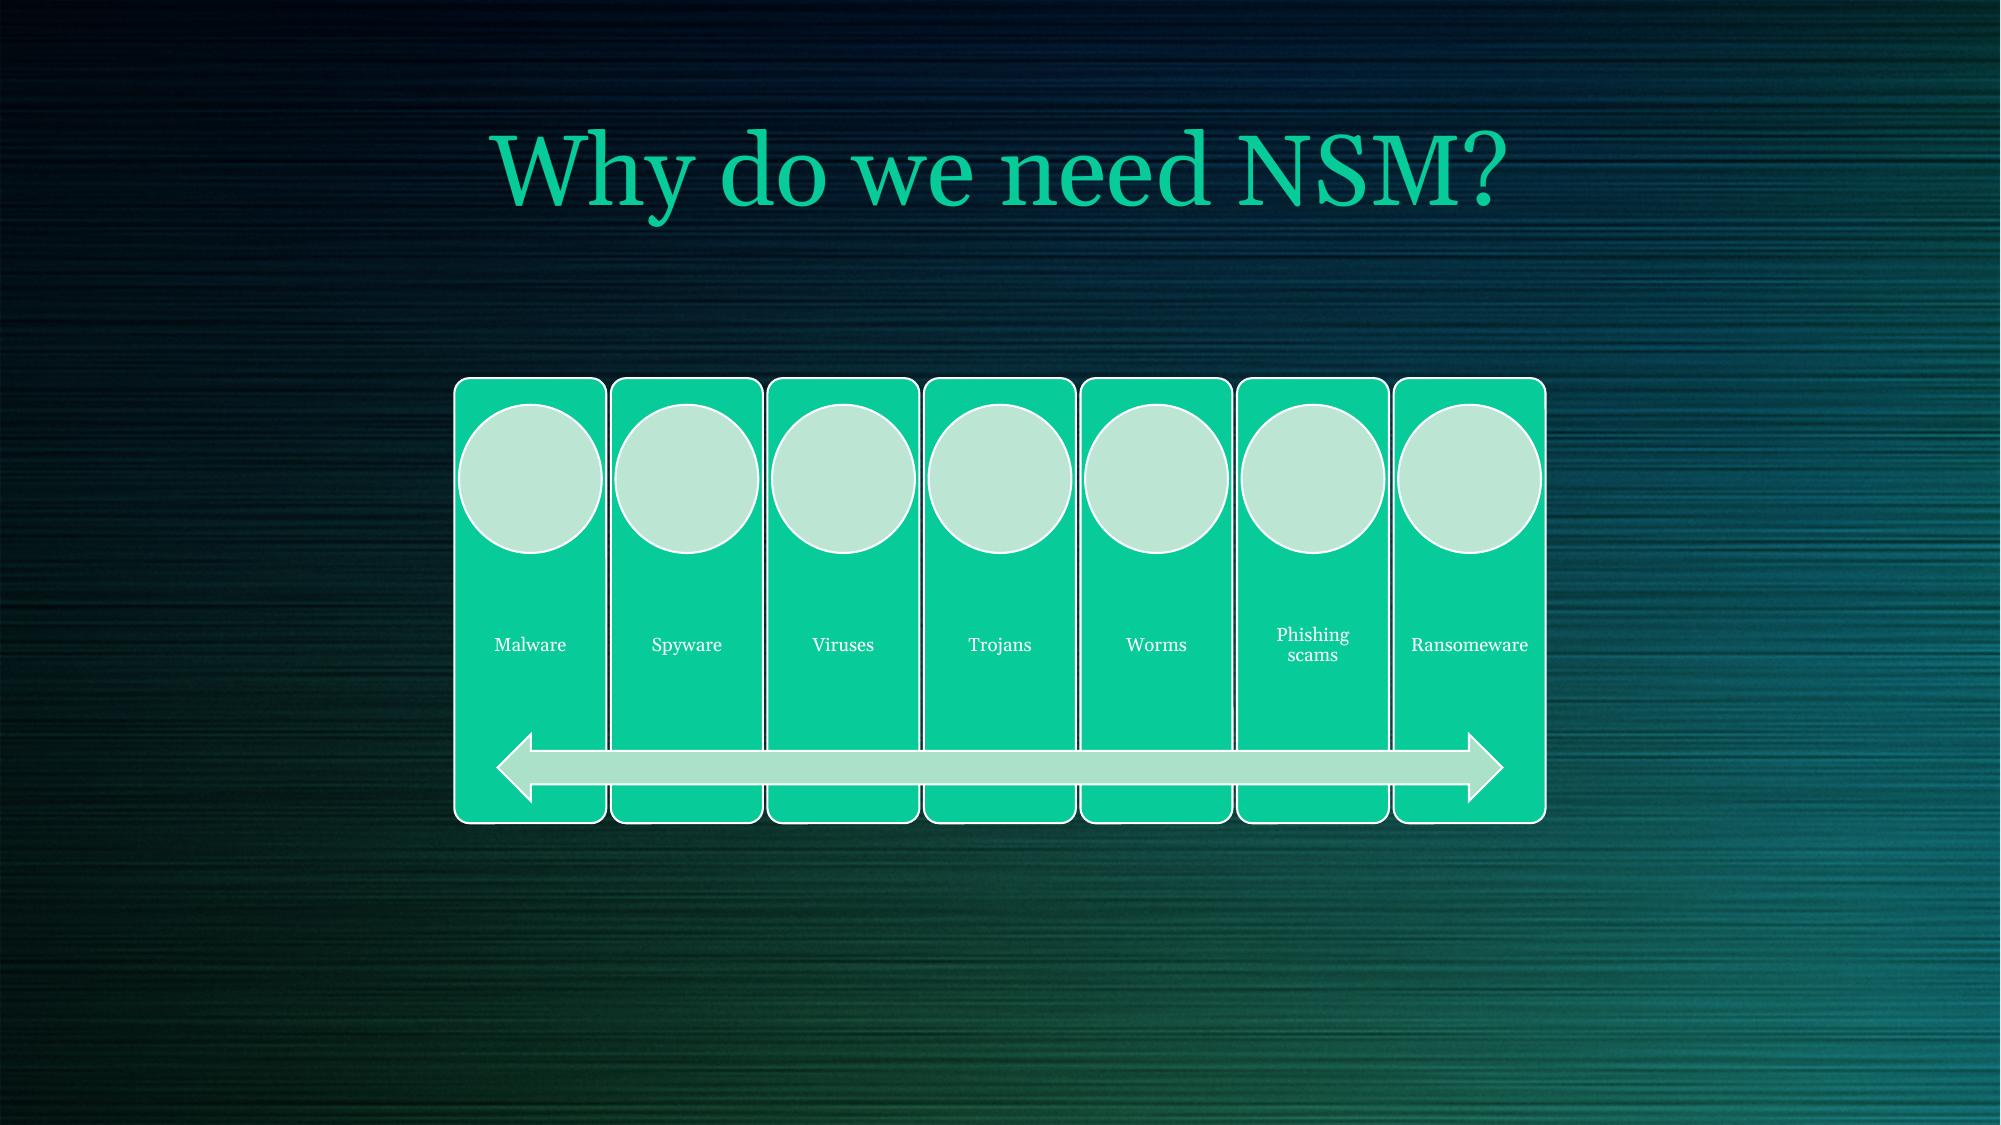

# Why do we need NSM?
Malware
Spyware
Viruses
Trojans
Worms
Phishing scams
Ransomeware